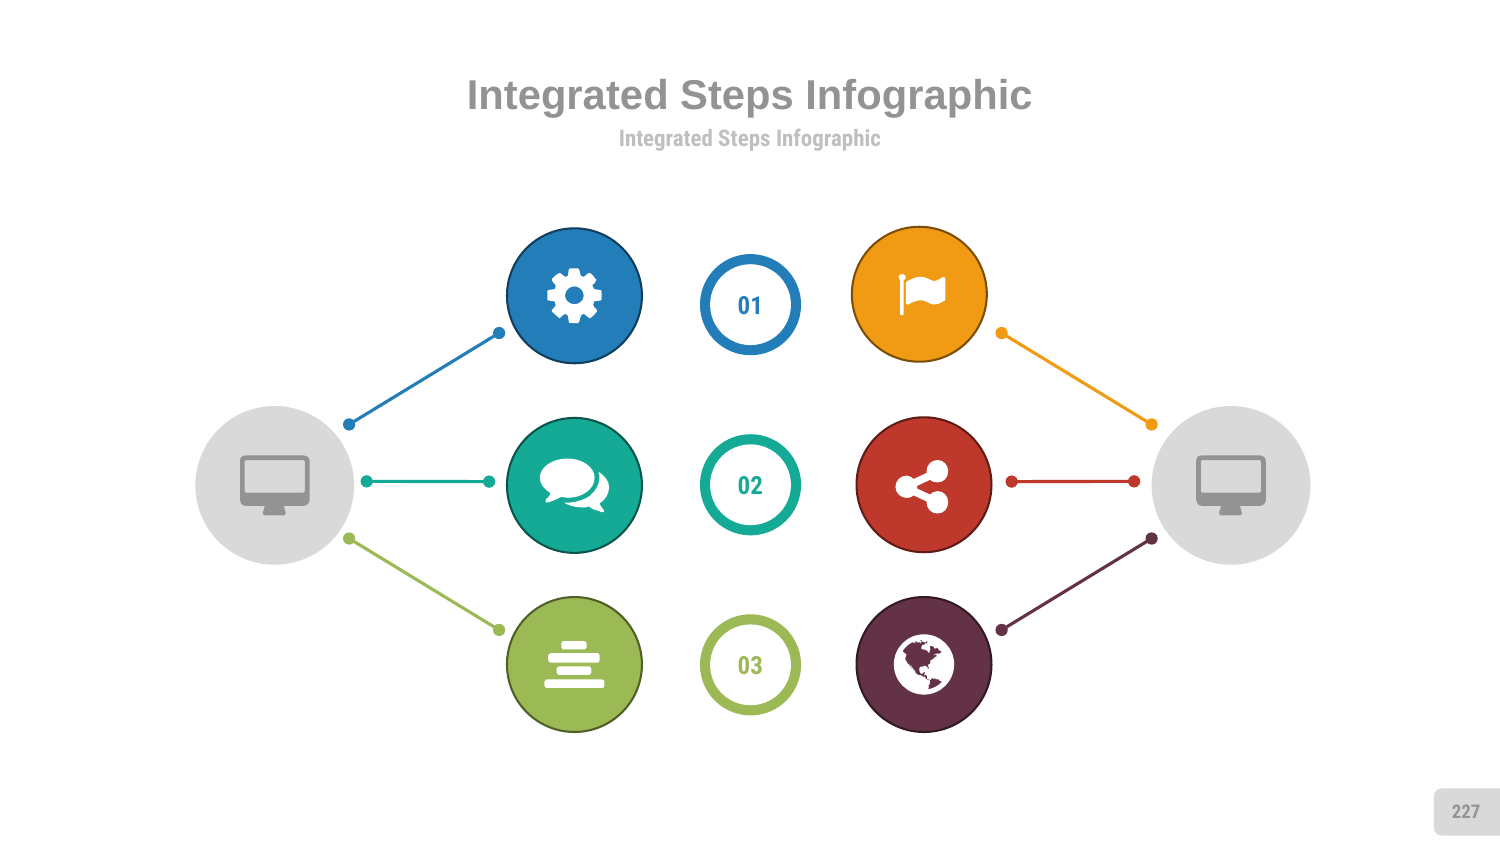

# Integrated Steps Infographic
Integrated Steps Infographic

01

02

03
227